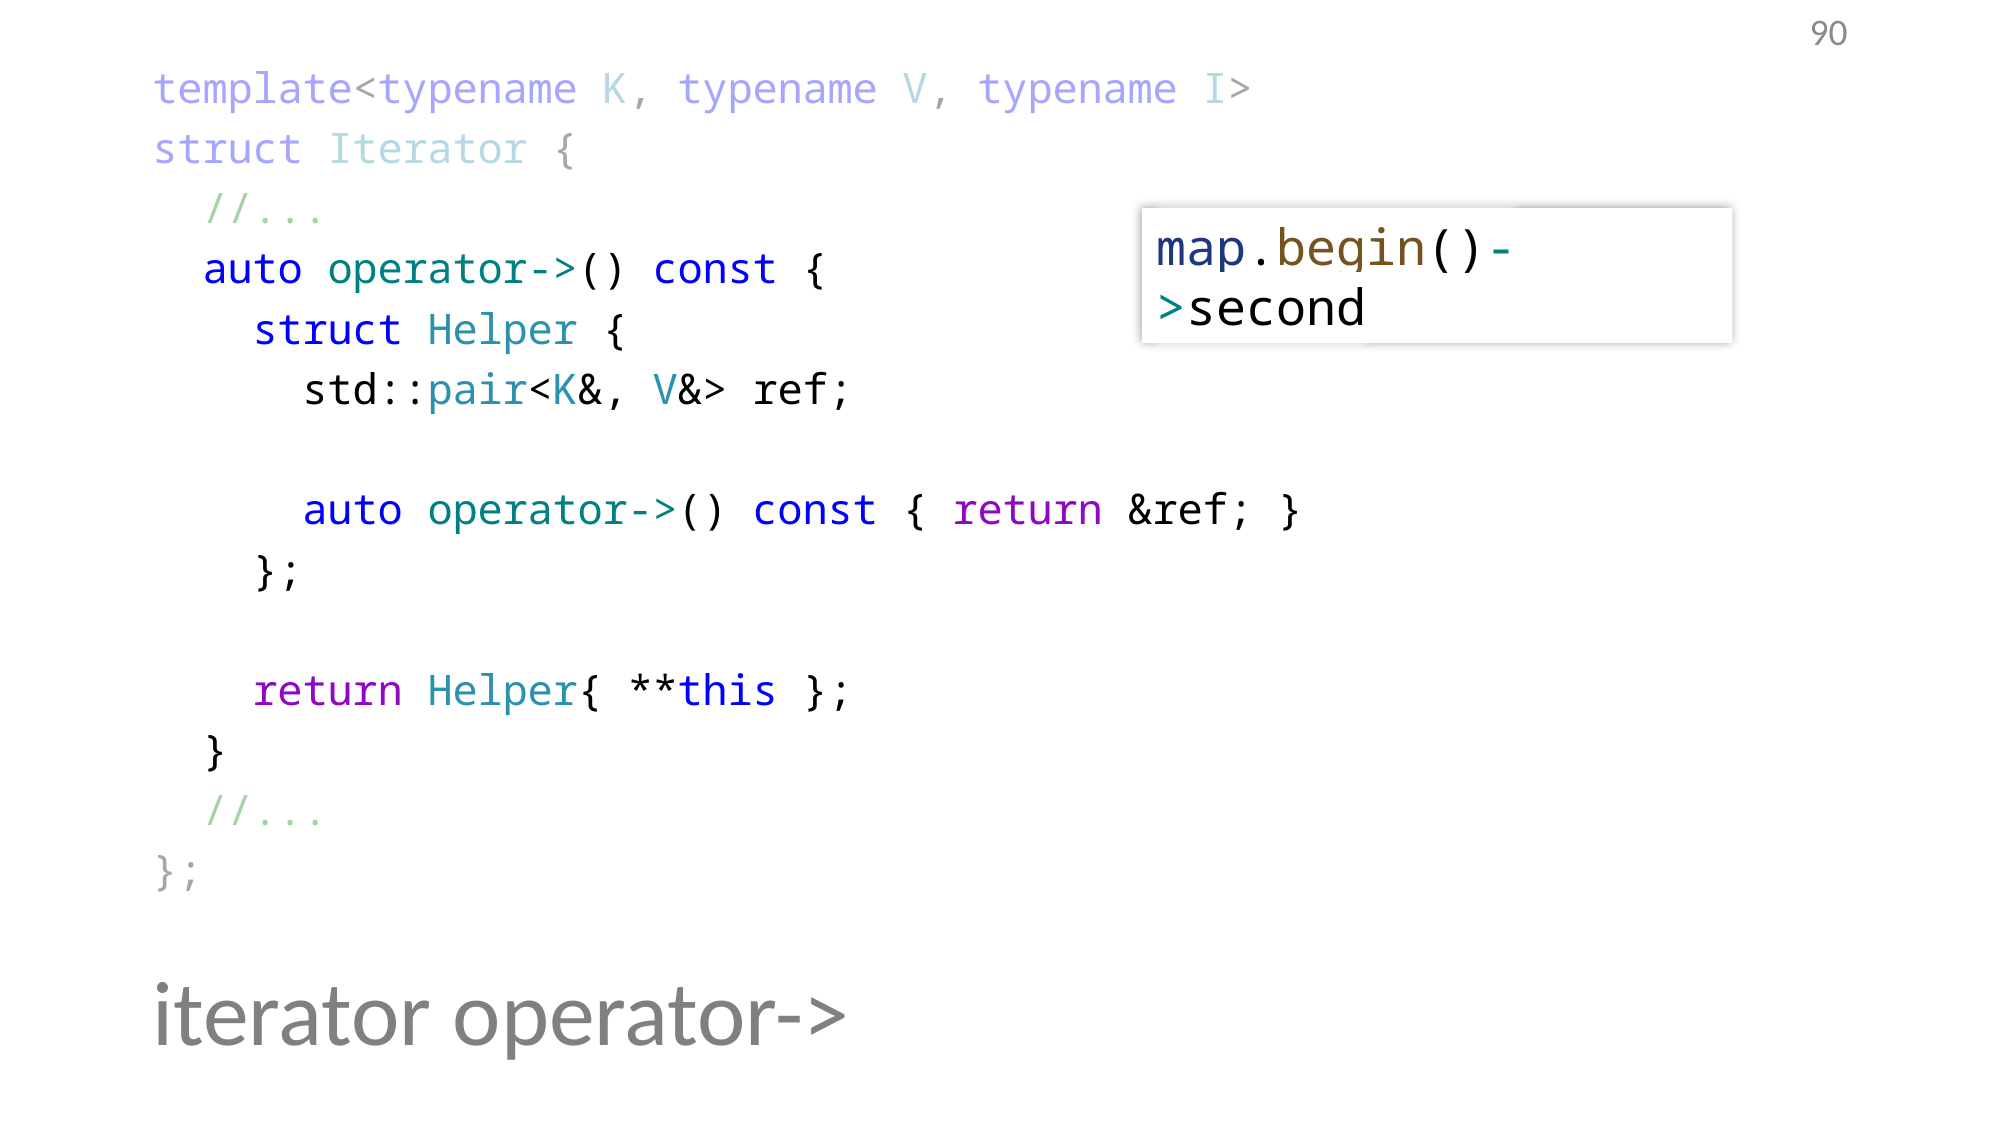

90
template<typename K, typename V, typename I>
struct Iterator {
  //...
  auto operator->() const {
    struct Helper {
      std::pair<K&, V&> ref;

      auto operator->() const { return &ref; }
    };

    return Helper{ **this };
  }
  //...
};
map.begin()->second
# iterator operator->